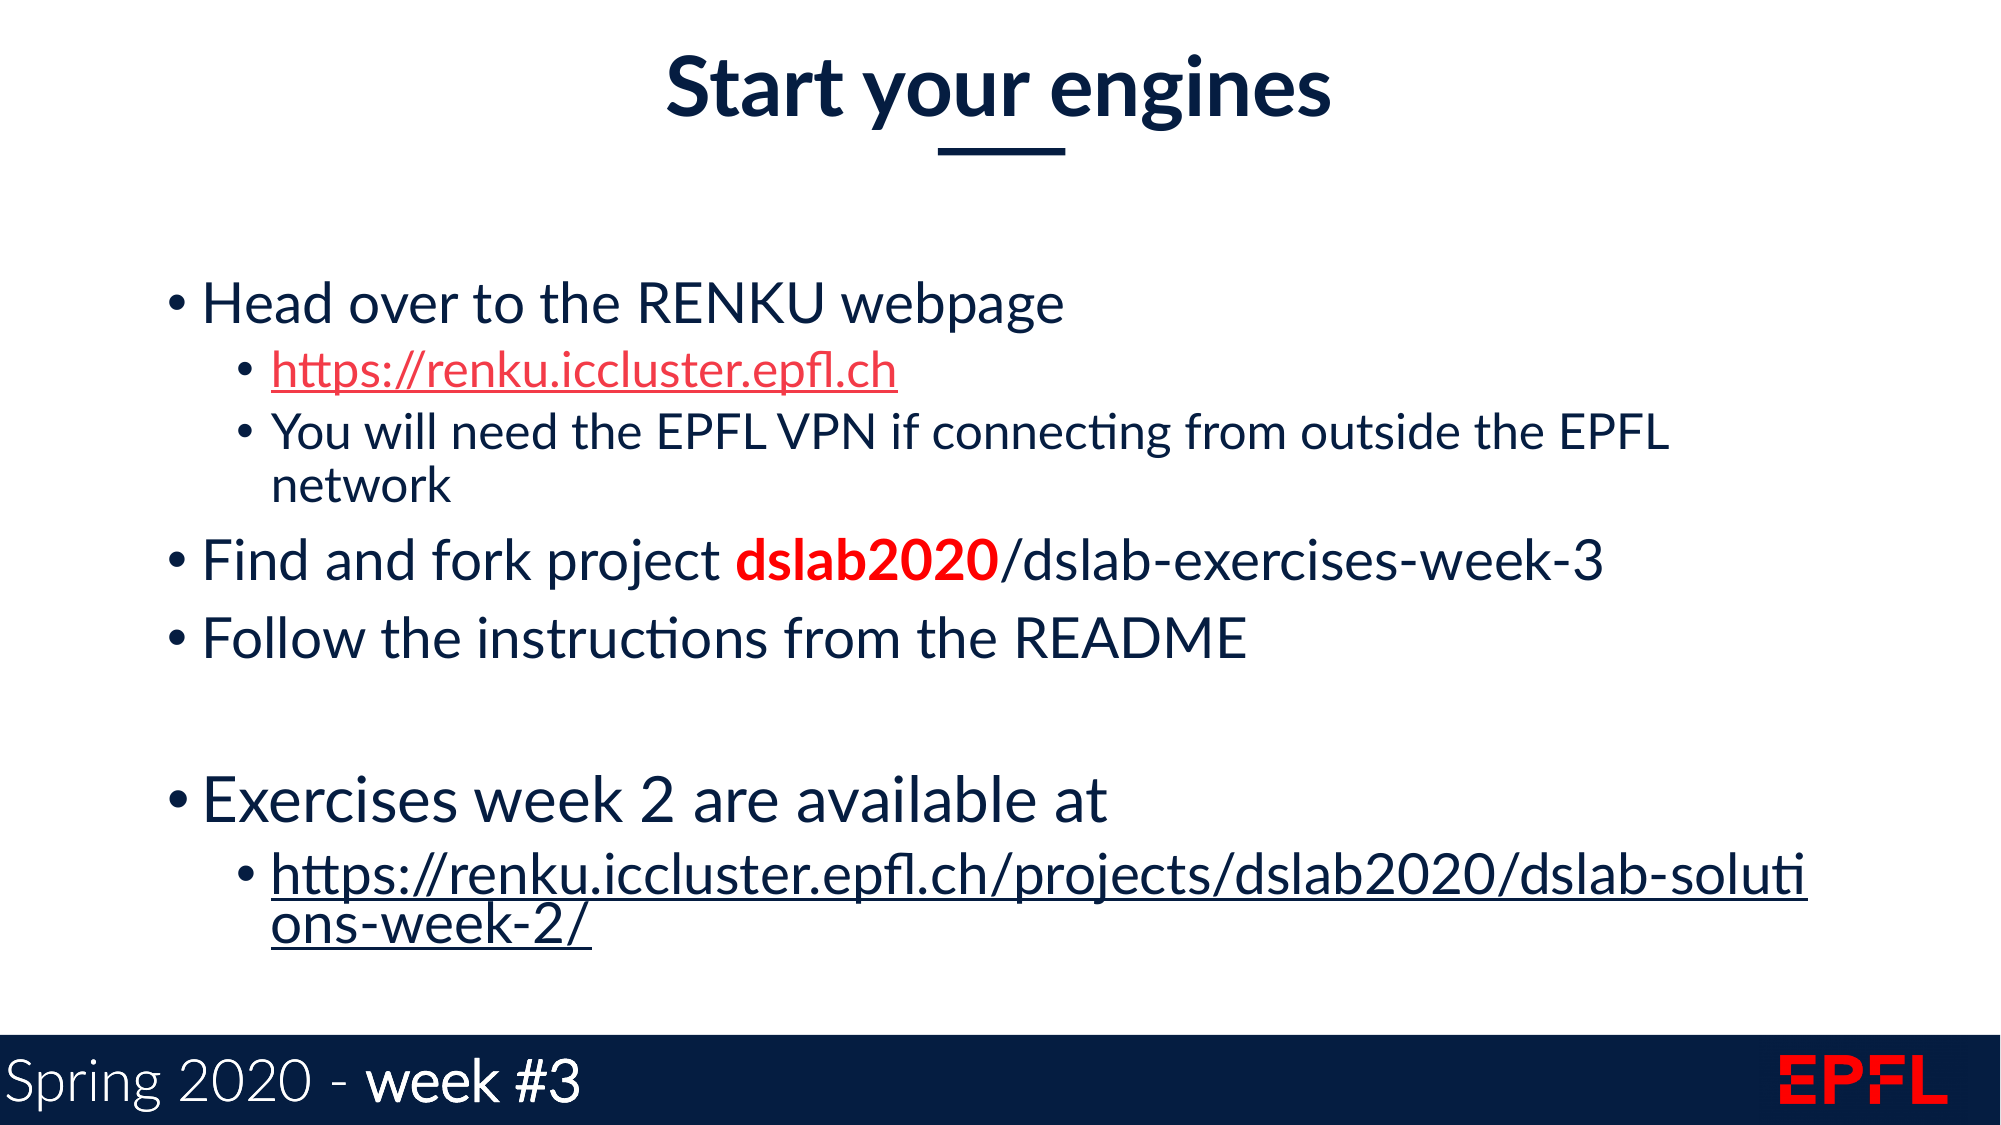

Start your engines

Head over to the RENKU webpage
https://renku.iccluster.epfl.ch
You will need the EPFL VPN if connecting from outside the EPFL network
Find and fork project dslab2020/dslab-exercises-week-3
Follow the instructions from the README

Exercises week 2 are available at
https://renku.iccluster.epfl.ch/projects/dslab2020/dslab-solutions-week-2/